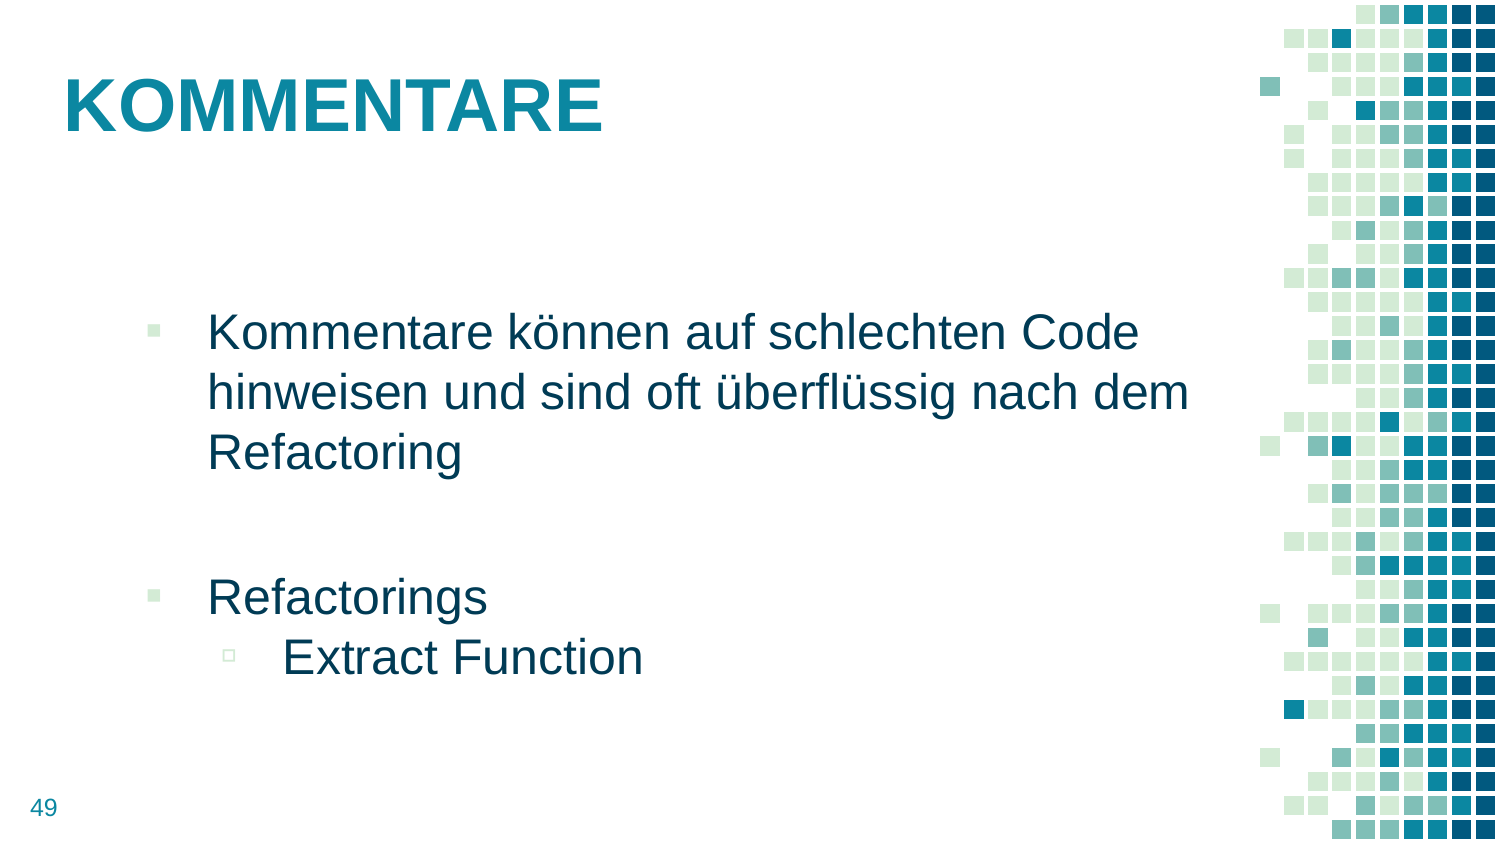

# KOMMENTARE
Kommentare können auf schlechten Code hinweisen und sind oft überflüssig nach dem Refactoring

Refactorings
Extract Function
49